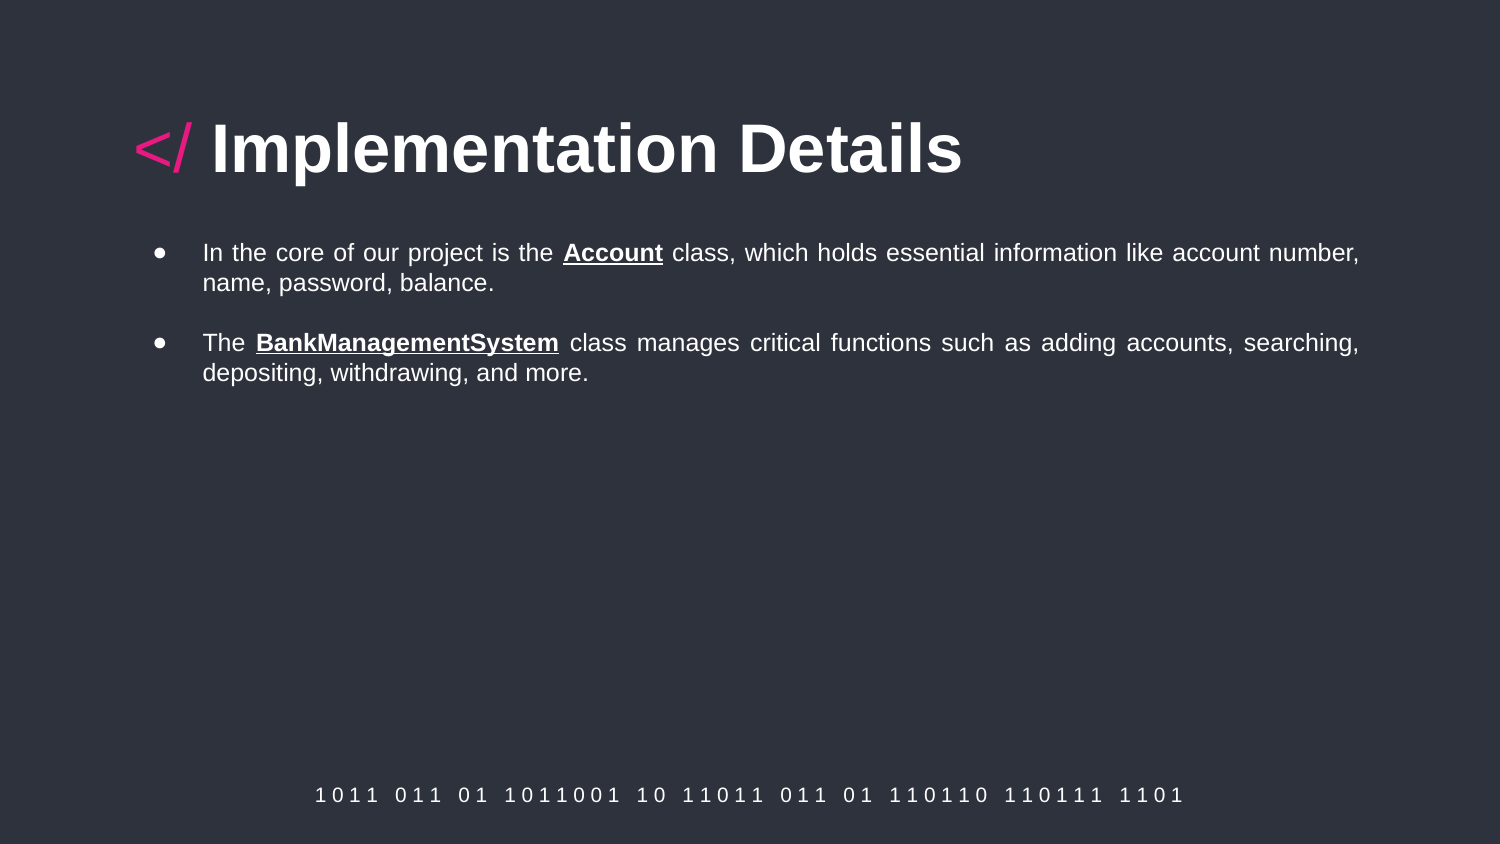

# </ Implementation Details
In the core of our project is the Account class, which holds essential information like account number, name, password, balance.

The BankManagementSystem class manages critical functions such as adding accounts, searching, depositing, withdrawing, and more.